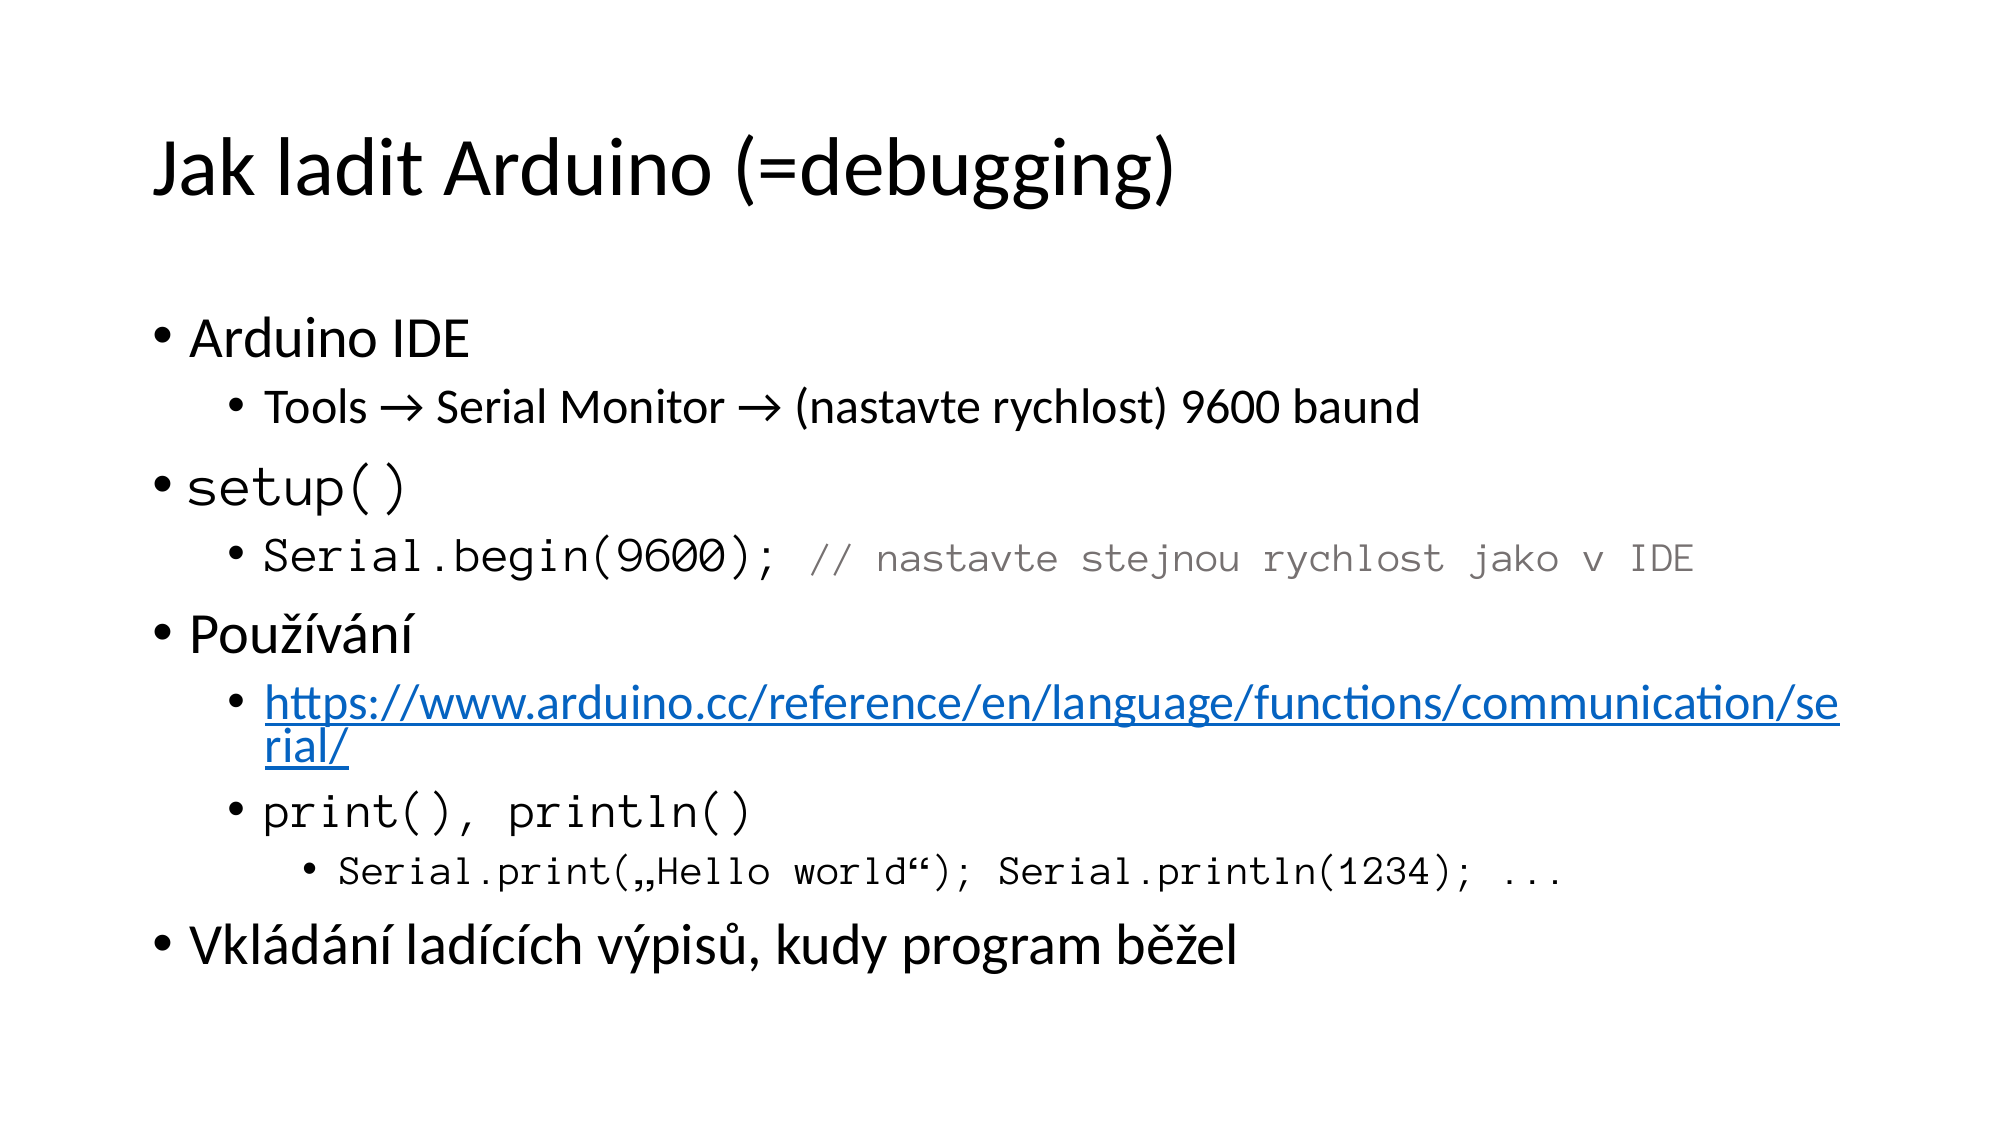

# Jak ladit Arduino (=debugging)
Arduino IDE
Tools → Serial Monitor → (nastavte rychlost) 9600 baund
setup()
Serial.begin(9600); // nastavte stejnou rychlost jako v IDE
Používání
https://www.arduino.cc/reference/en/language/functions/communication/serial/
print(), println()
Serial.print(„Hello world“); Serial.println(1234); ...
Vkládání ladících výpisů, kudy program běžel